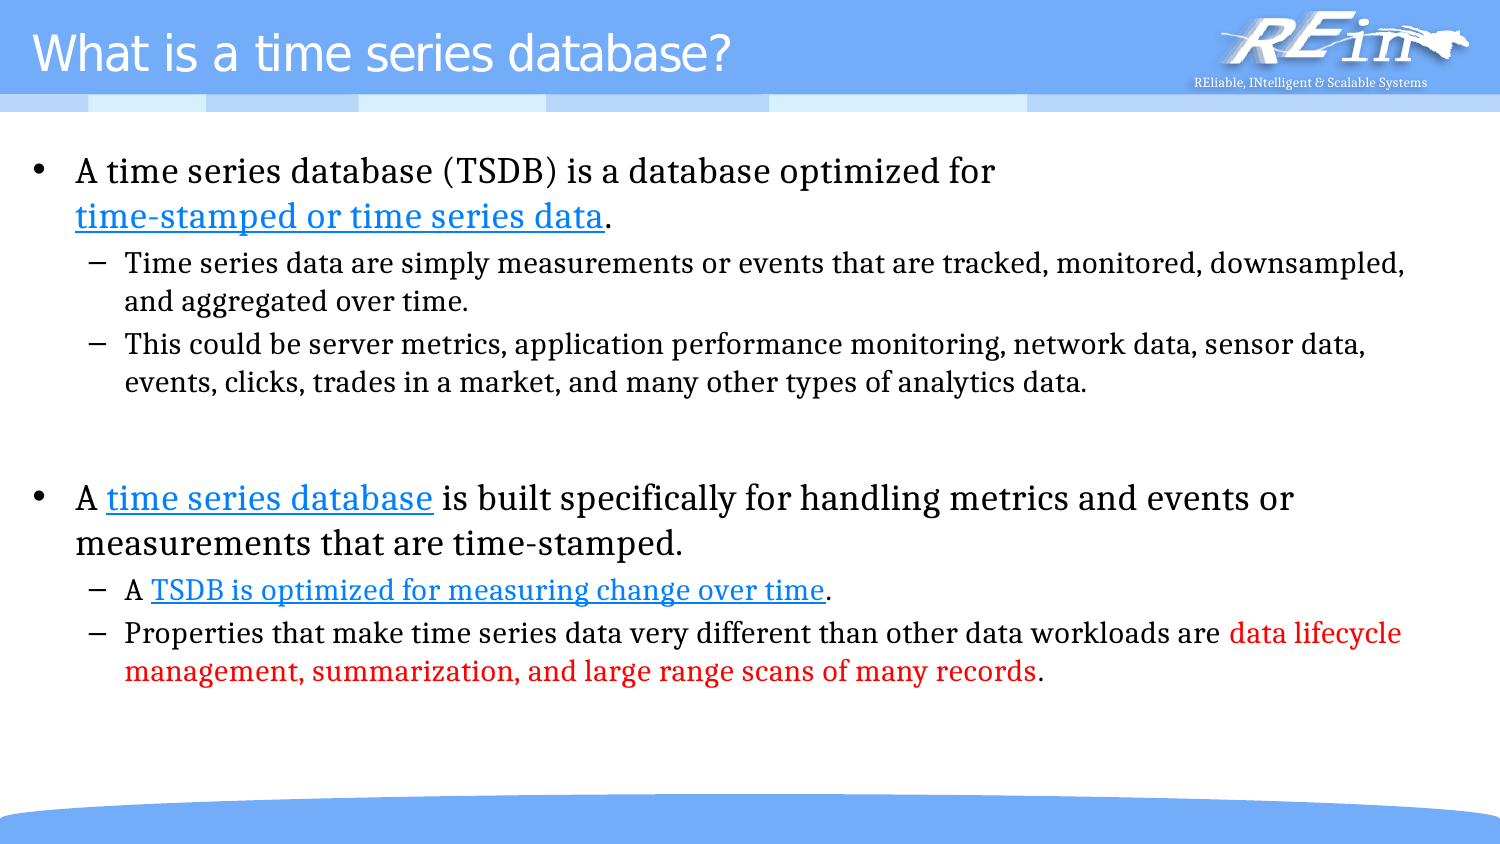

# What is a time series database?
A time series database (TSDB) is a database optimized for time-stamped or time series data.
Time series data are simply measurements or events that are tracked, monitored, downsampled, and aggregated over time.
This could be server metrics, application performance monitoring, network data, sensor data, events, clicks, trades in a market, and many other types of analytics data.

A time series database is built specifically for handling metrics and events or measurements that are time-stamped.
A TSDB is optimized for measuring change over time.
Properties that make time series data very different than other data workloads are data lifecycle management, summarization, and large range scans of many records.

3